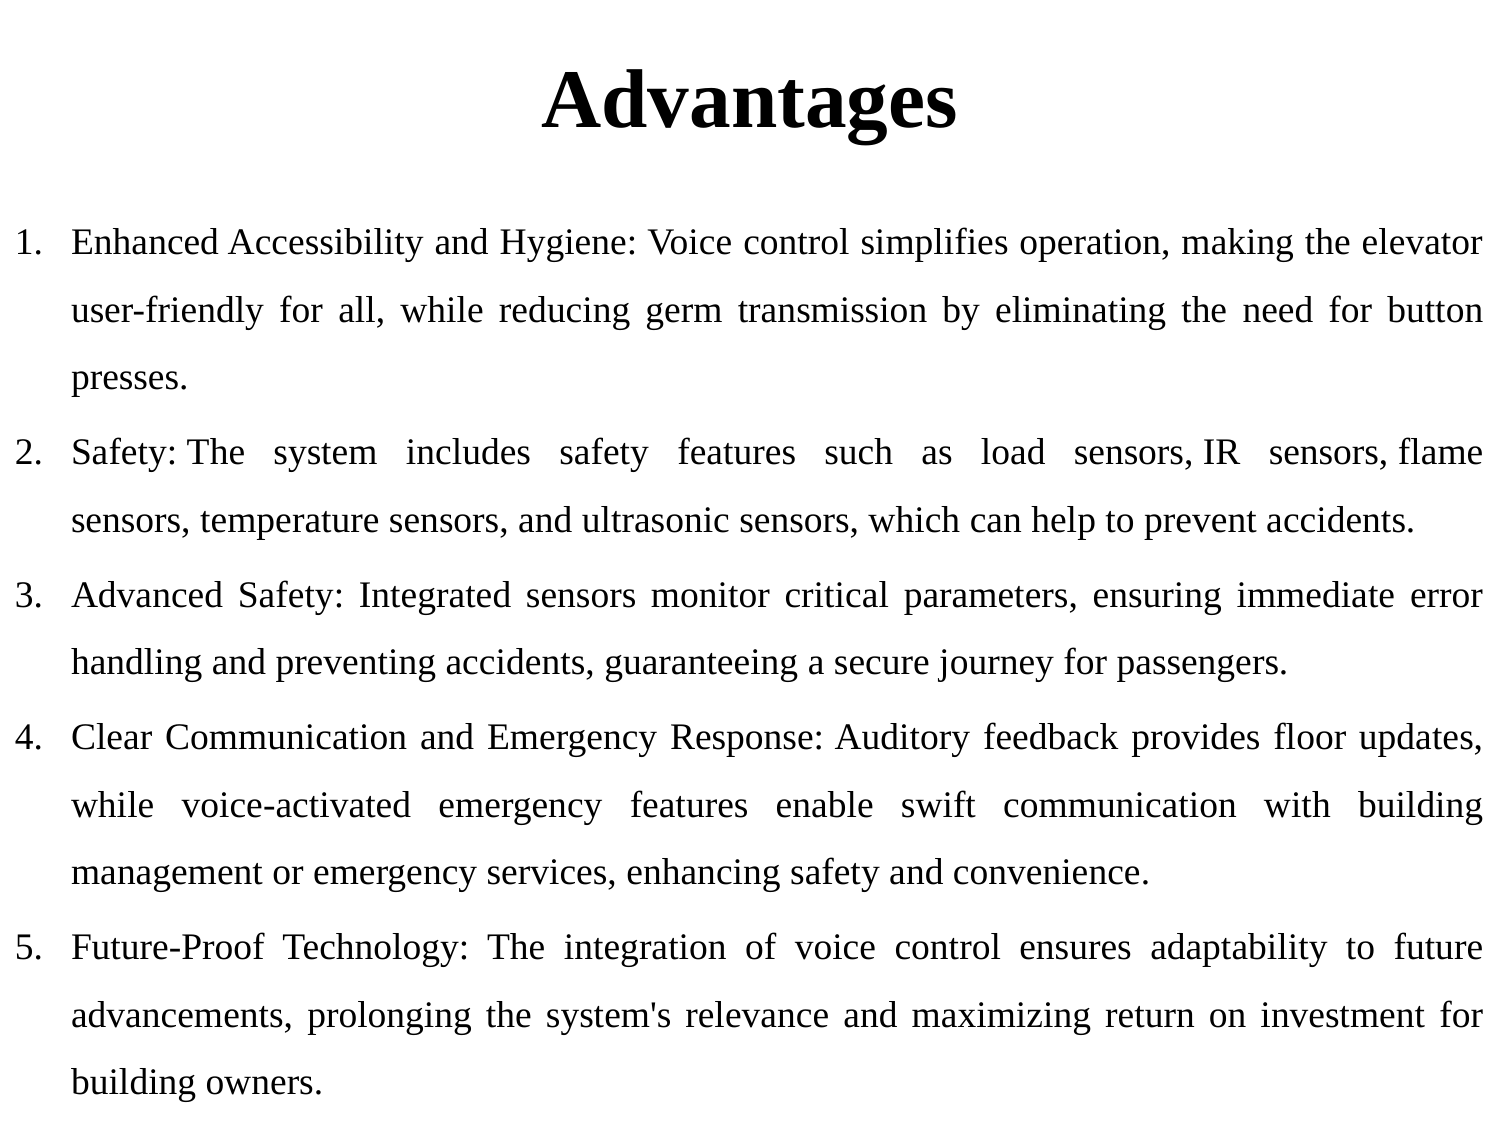

# Advantages
Enhanced Accessibility and Hygiene: Voice control simplifies operation, making the elevator user-friendly for all, while reducing germ transmission by eliminating the need for button presses.
Safety: The system includes safety features such as load sensors, IR sensors, flame sensors, temperature sensors, and ultrasonic sensors, which can help to prevent accidents.
Advanced Safety: Integrated sensors monitor critical parameters, ensuring immediate error handling and preventing accidents, guaranteeing a secure journey for passengers.
Clear Communication and Emergency Response: Auditory feedback provides floor updates, while voice-activated emergency features enable swift communication with building management or emergency services, enhancing safety and convenience.
Future-Proof Technology: The integration of voice control ensures adaptability to future advancements, prolonging the system's relevance and maximizing return on investment for building owners.